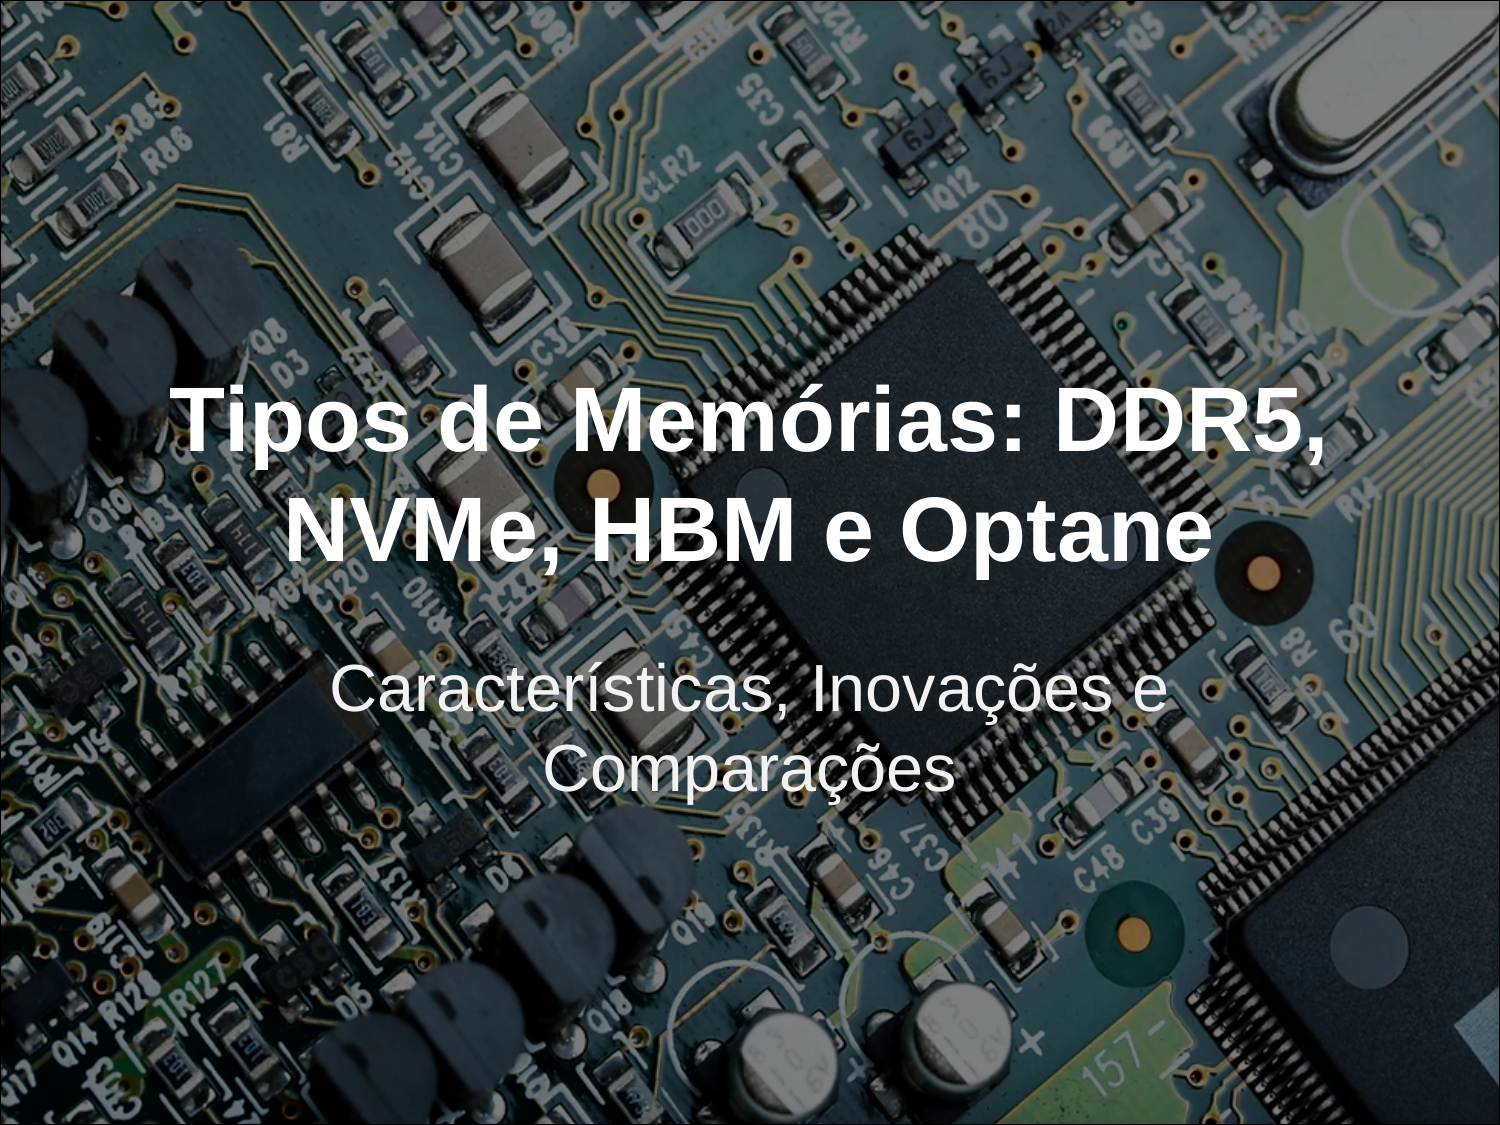

# Tipos de Memórias: DDR5, NVMe, HBM e Optane
Características, Inovações e Comparações